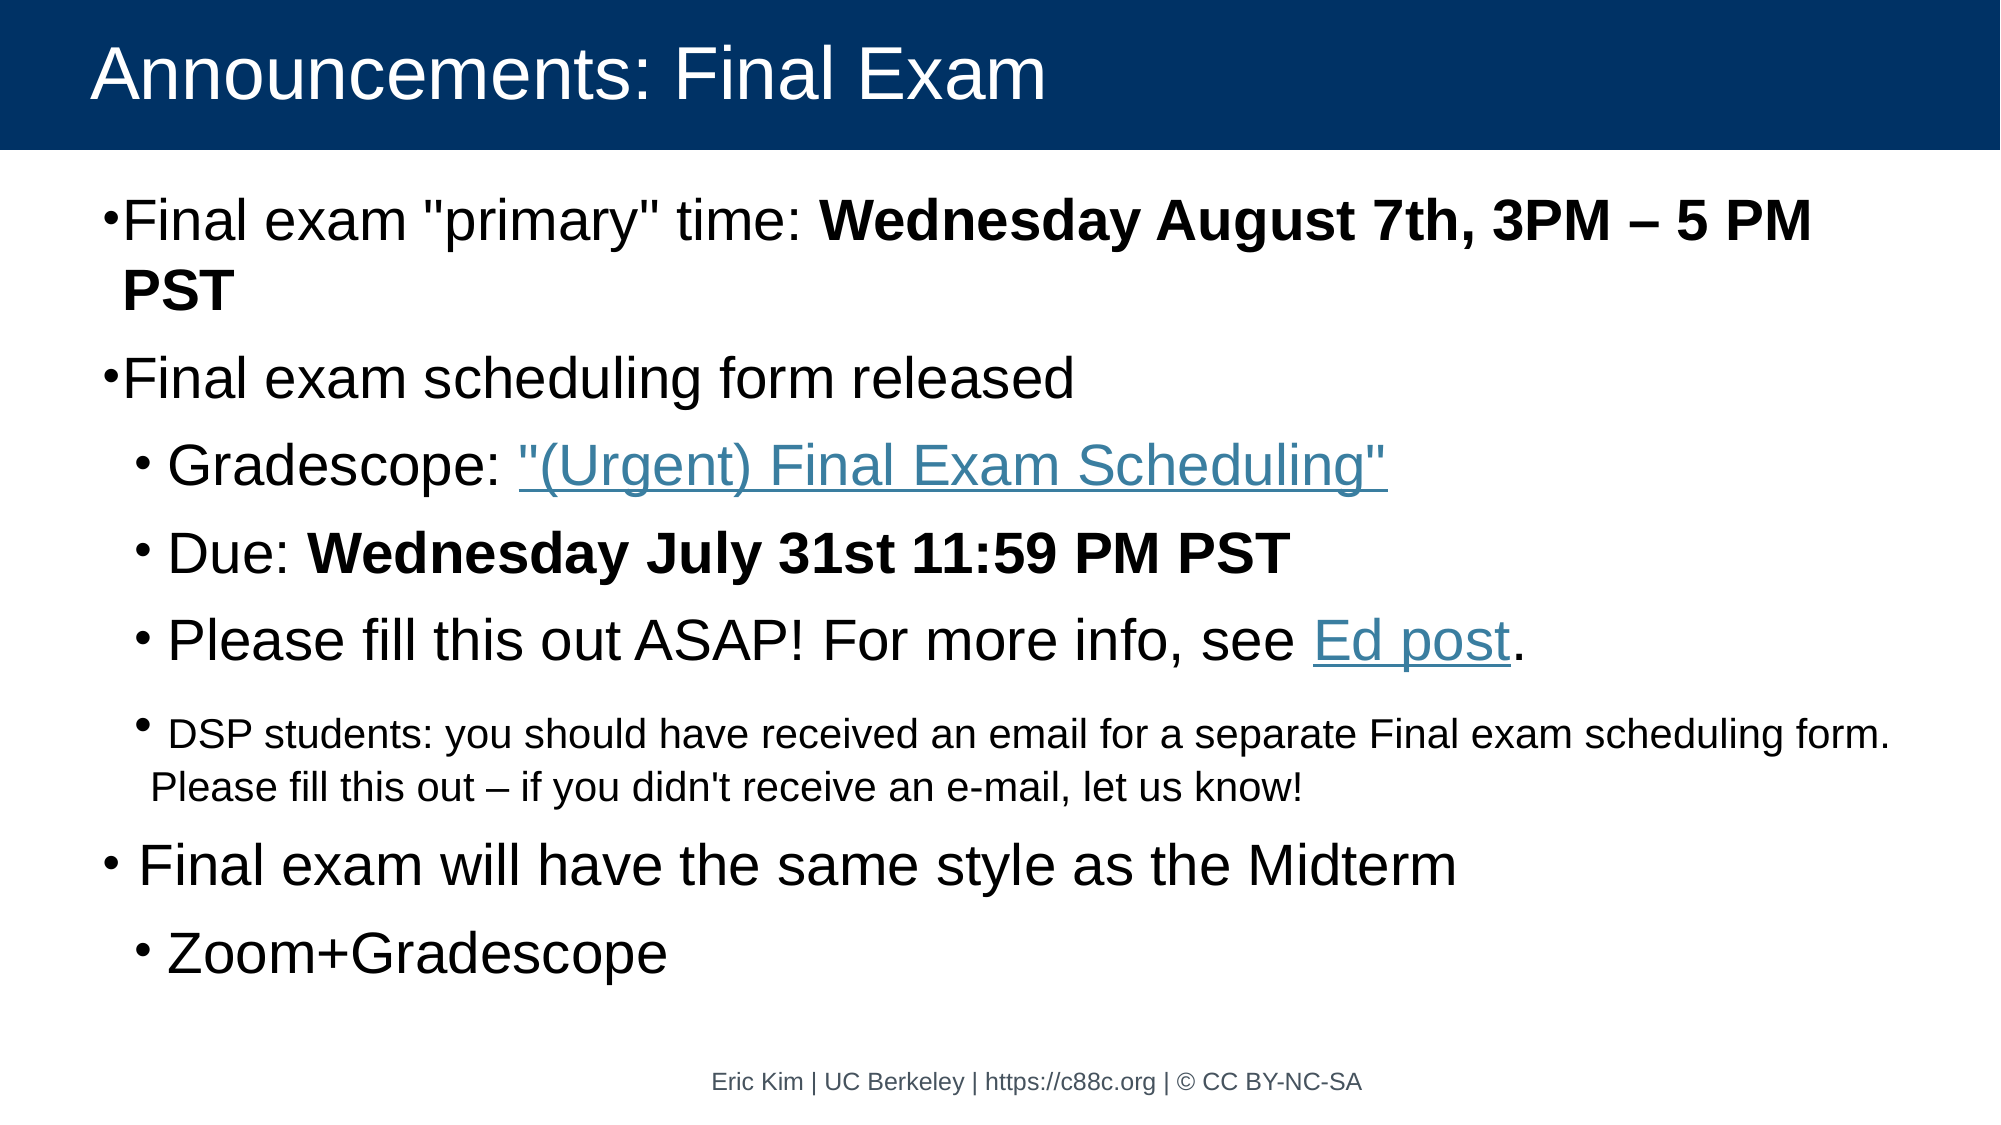

# Announcements: Final Exam
Final exam "primary" time: Wednesday August 7th, 3PM – 5 PM PST
Final exam scheduling form released
 Gradescope: "(Urgent) Final Exam Scheduling"
 Due: Wednesday July 31st 11:59 PM PST
 Please fill this out ASAP! For more info, see Ed post.
 DSP students: you should have received an email for a separate Final exam scheduling form. Please fill this out – if you didn't receive an e-mail, let us know!
 Final exam will have the same style as the Midterm
 Zoom+Gradescope
Eric Kim | UC Berkeley | https://c88c.org | © CC BY-NC-SA